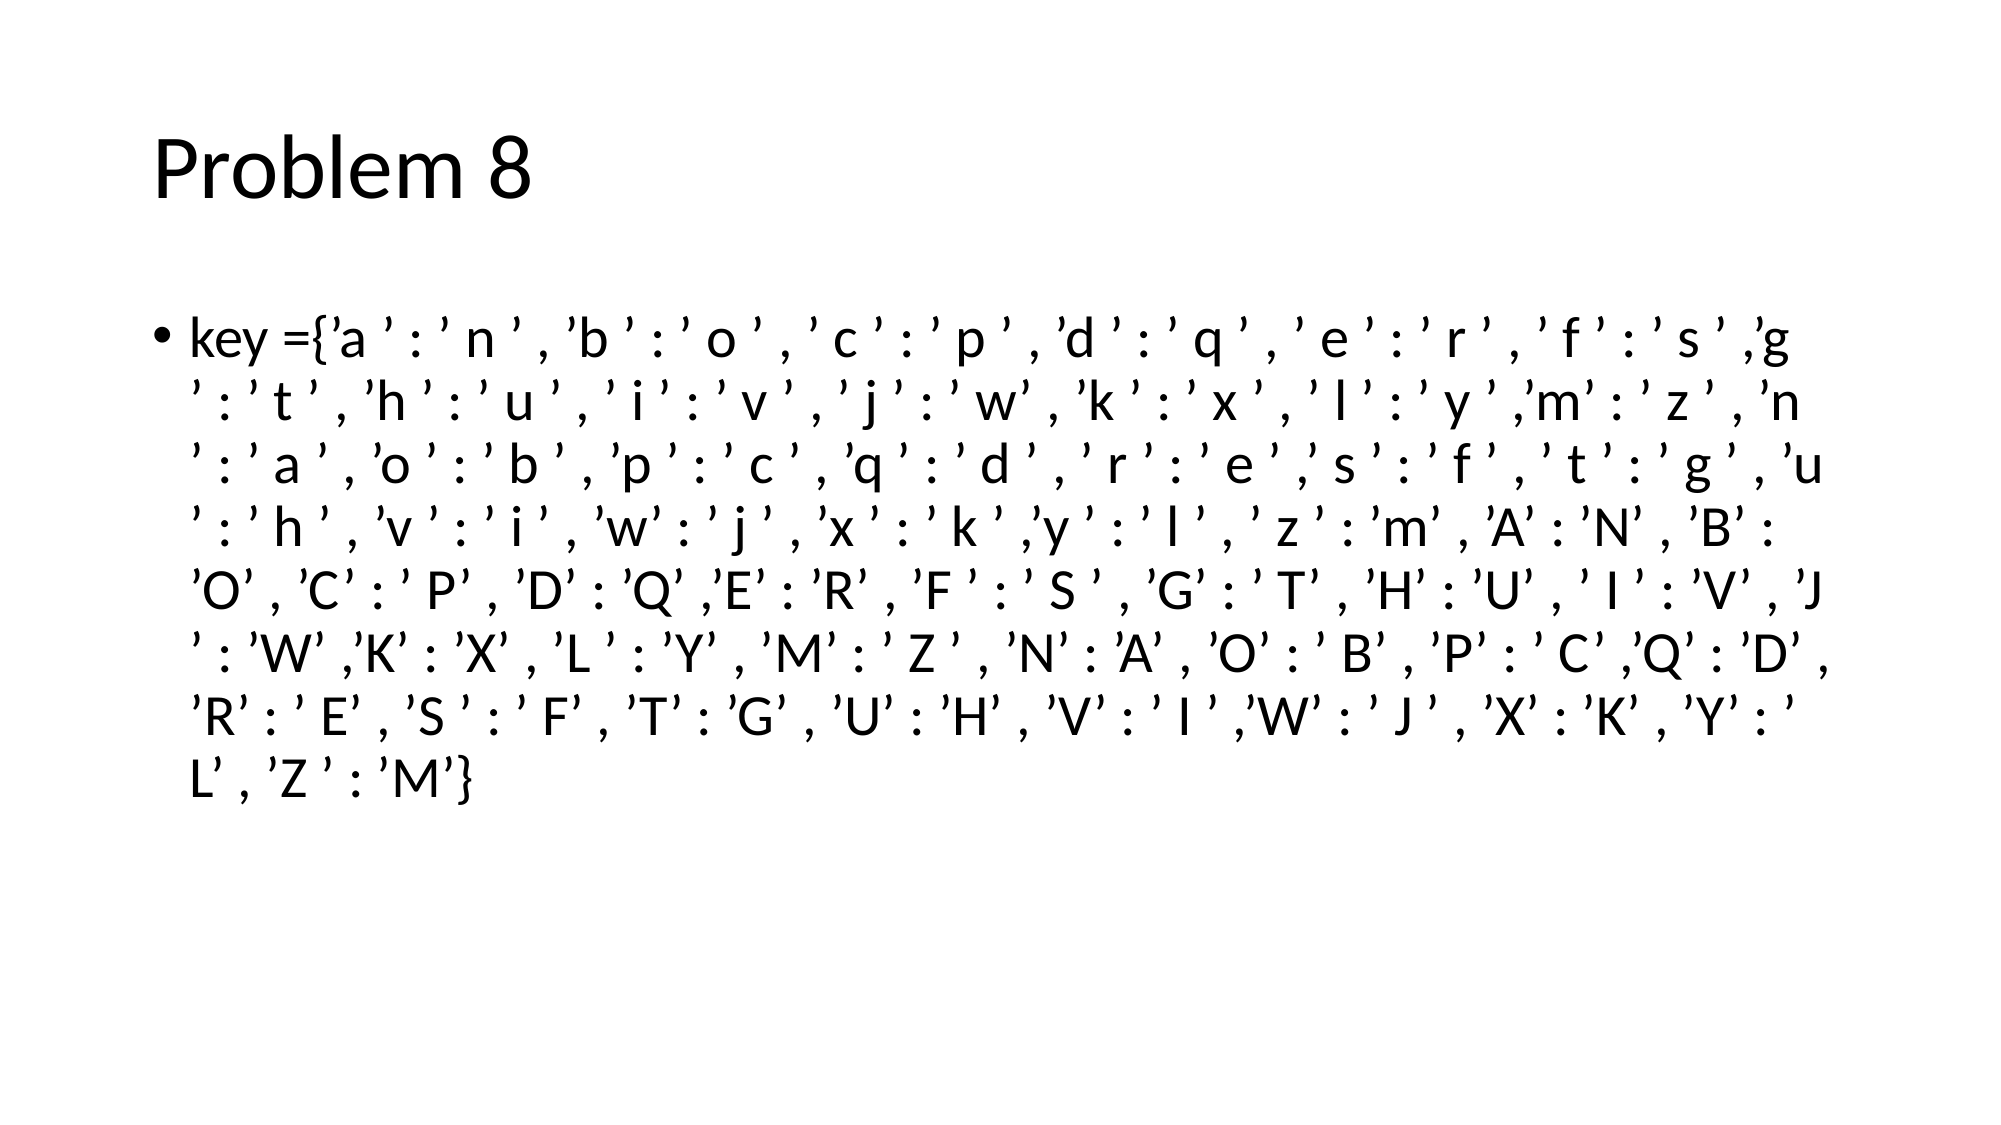

# Problem 8
key ={’a ’ : ’ n ’ , ’b ’ : ’ o ’ , ’ c ’ : ’ p ’ , ’d ’ : ’ q ’ , ’ e ’ : ’ r ’ , ’ f ’ : ’ s ’ ,’g ’ : ’ t ’ , ’h ’ : ’ u ’ , ’ i ’ : ’ v ’ , ’ j ’ : ’ w’ , ’k ’ : ’ x ’ , ’ l ’ : ’ y ’ ,’m’ : ’ z ’ , ’n ’ : ’ a ’ , ’o ’ : ’ b ’ , ’p ’ : ’ c ’ , ’q ’ : ’ d ’ , ’ r ’ : ’ e ’ ,’ s ’ : ’ f ’ , ’ t ’ : ’ g ’ , ’u ’ : ’ h ’ , ’v ’ : ’ i ’ , ’w’ : ’ j ’ , ’x ’ : ’ k ’ ,’y ’ : ’ l ’ , ’ z ’ : ’m’ , ’A’ : ’N’ , ’B’ : ’O’ , ’C’ : ’ P’ , ’D’ : ’Q’ ,’E’ : ’R’ , ’F ’ : ’ S ’ , ’G’ : ’ T’ , ’H’ : ’U’ , ’ I ’ : ’V’ , ’J ’ : ’W’ ,’K’ : ’X’ , ’L ’ : ’Y’ , ’M’ : ’ Z ’ , ’N’ : ’A’ , ’O’ : ’ B’ , ’P’ : ’ C’ ,’Q’ : ’D’ , ’R’ : ’ E’ , ’S ’ : ’ F’ , ’T’ : ’G’ , ’U’ : ’H’ , ’V’ : ’ I ’ ,’W’ : ’ J ’ , ’X’ : ’K’ , ’Y’ : ’ L’ , ’Z ’ : ’M’}